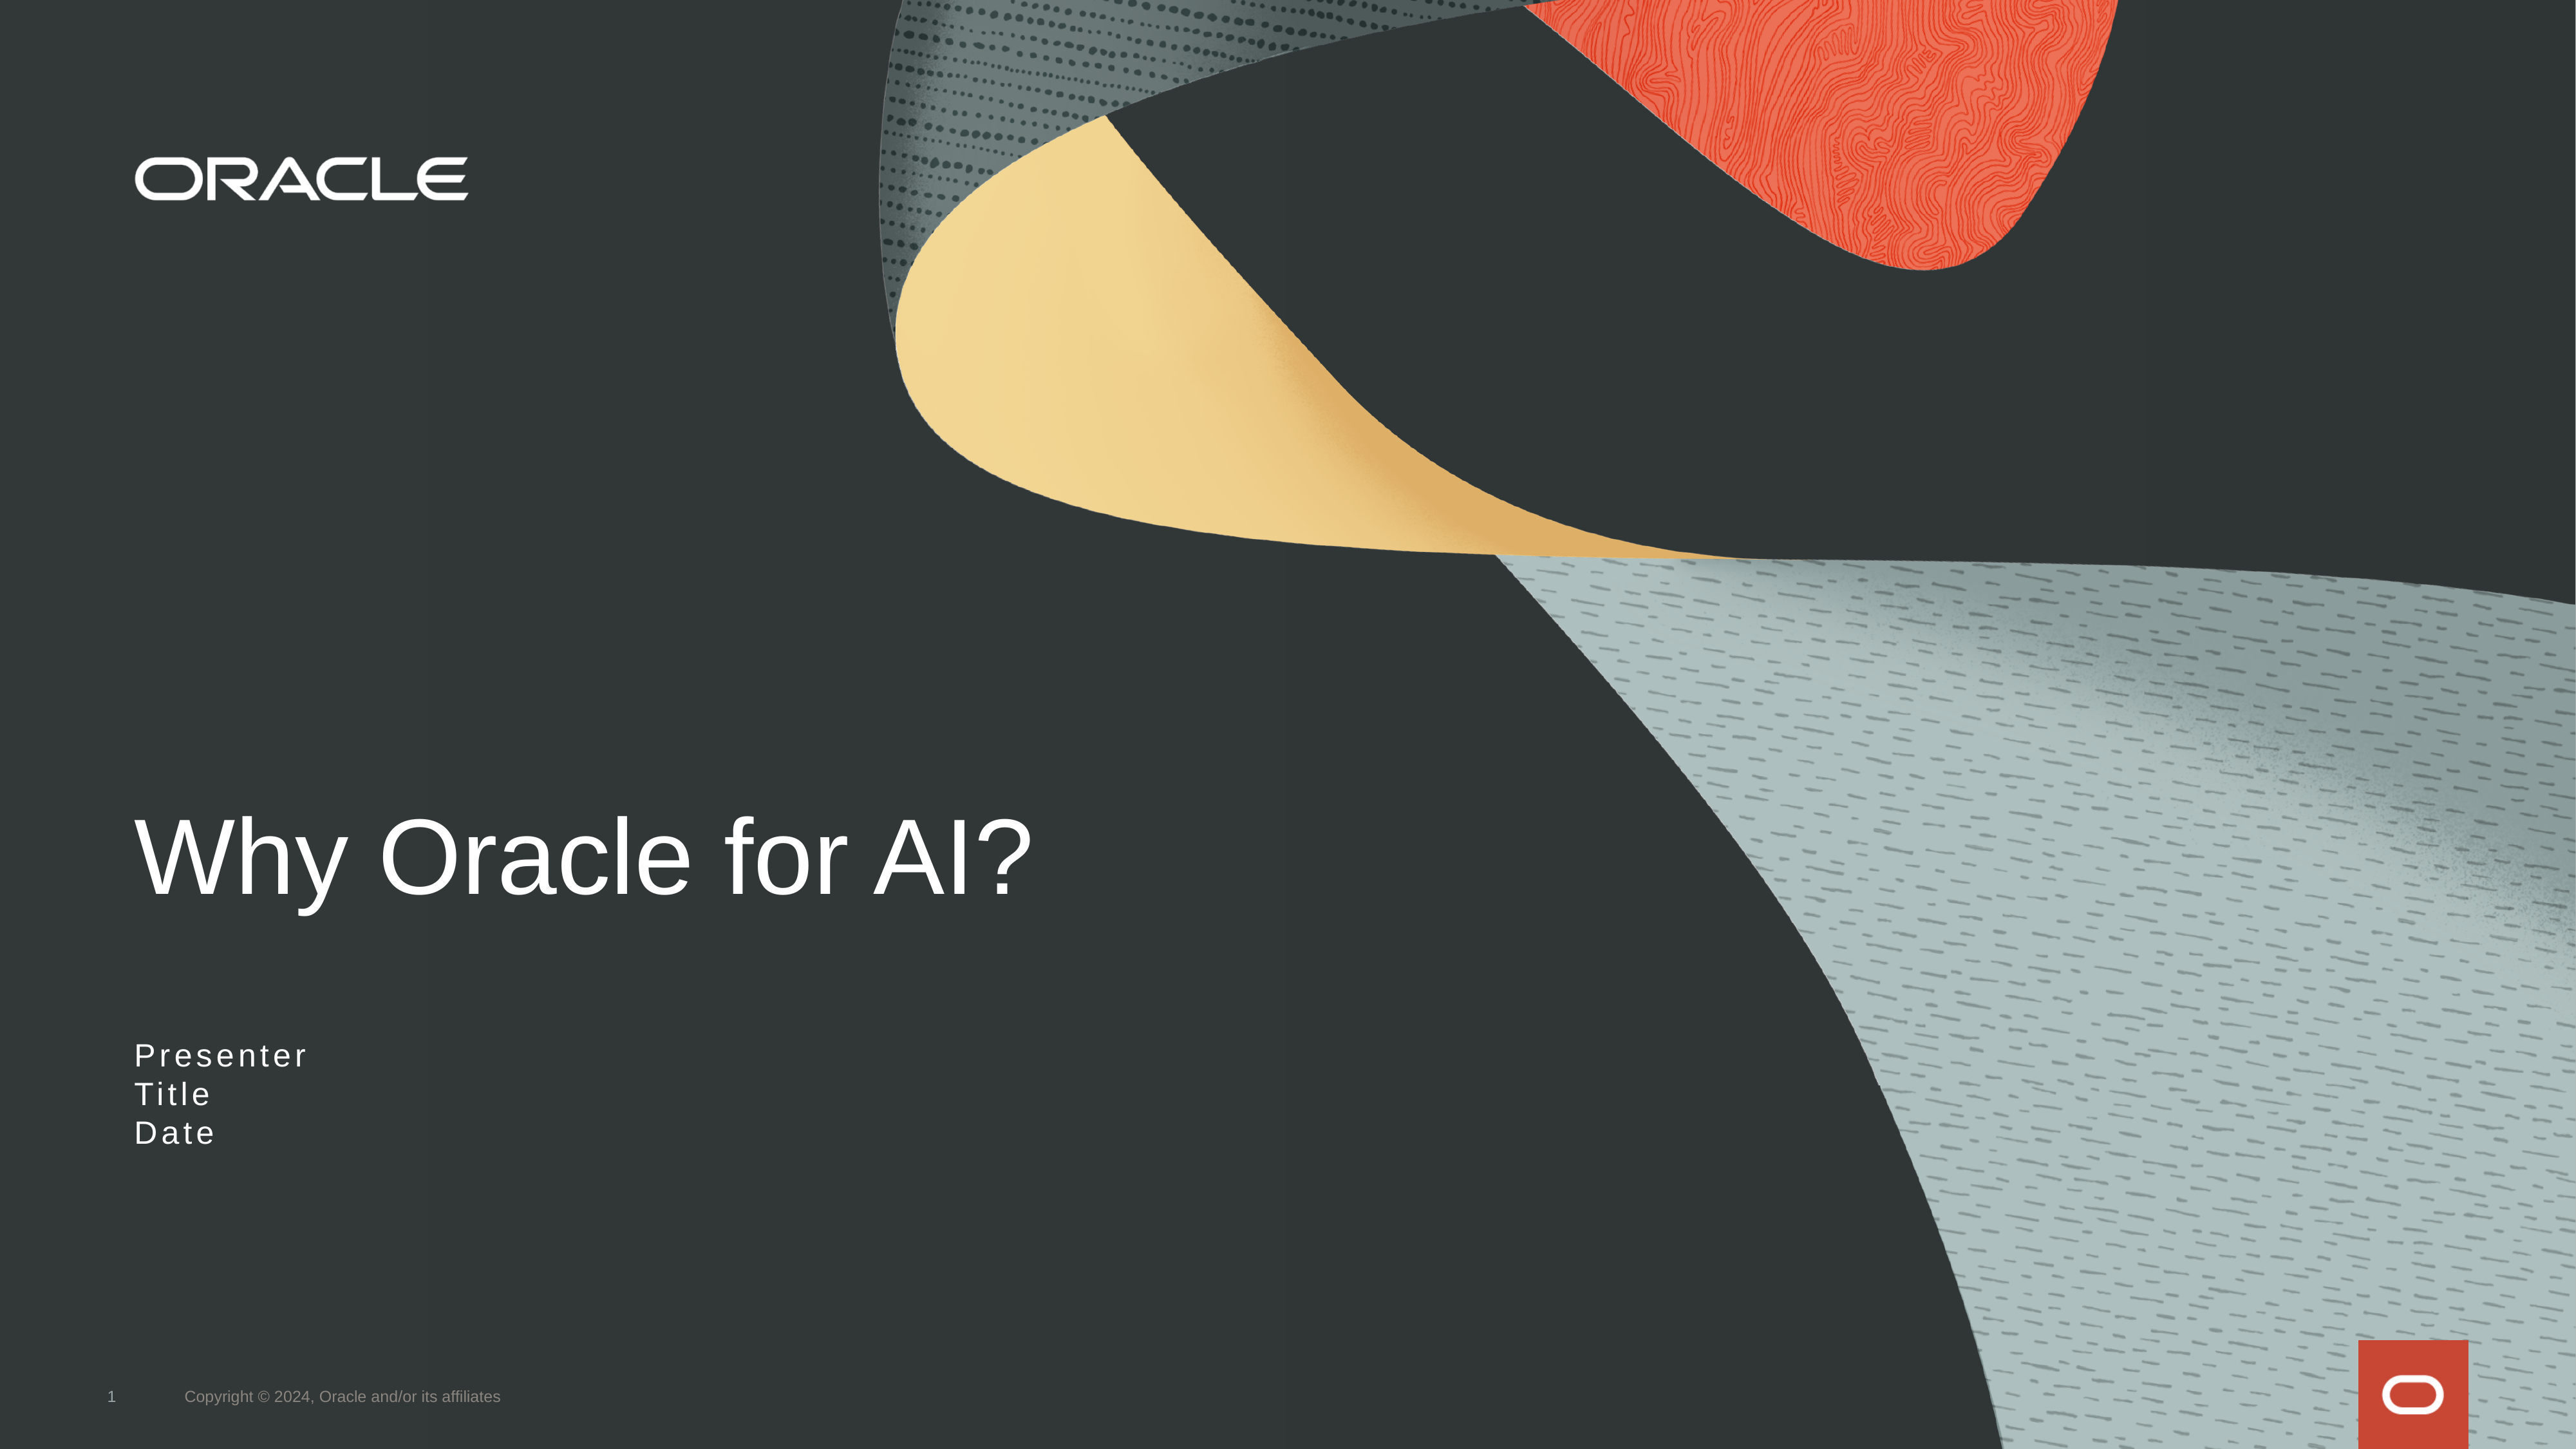

Why Oracle for AI?
Presenter
Title
Date
1
Copyright © 2024, Oracle and/or its affiliates